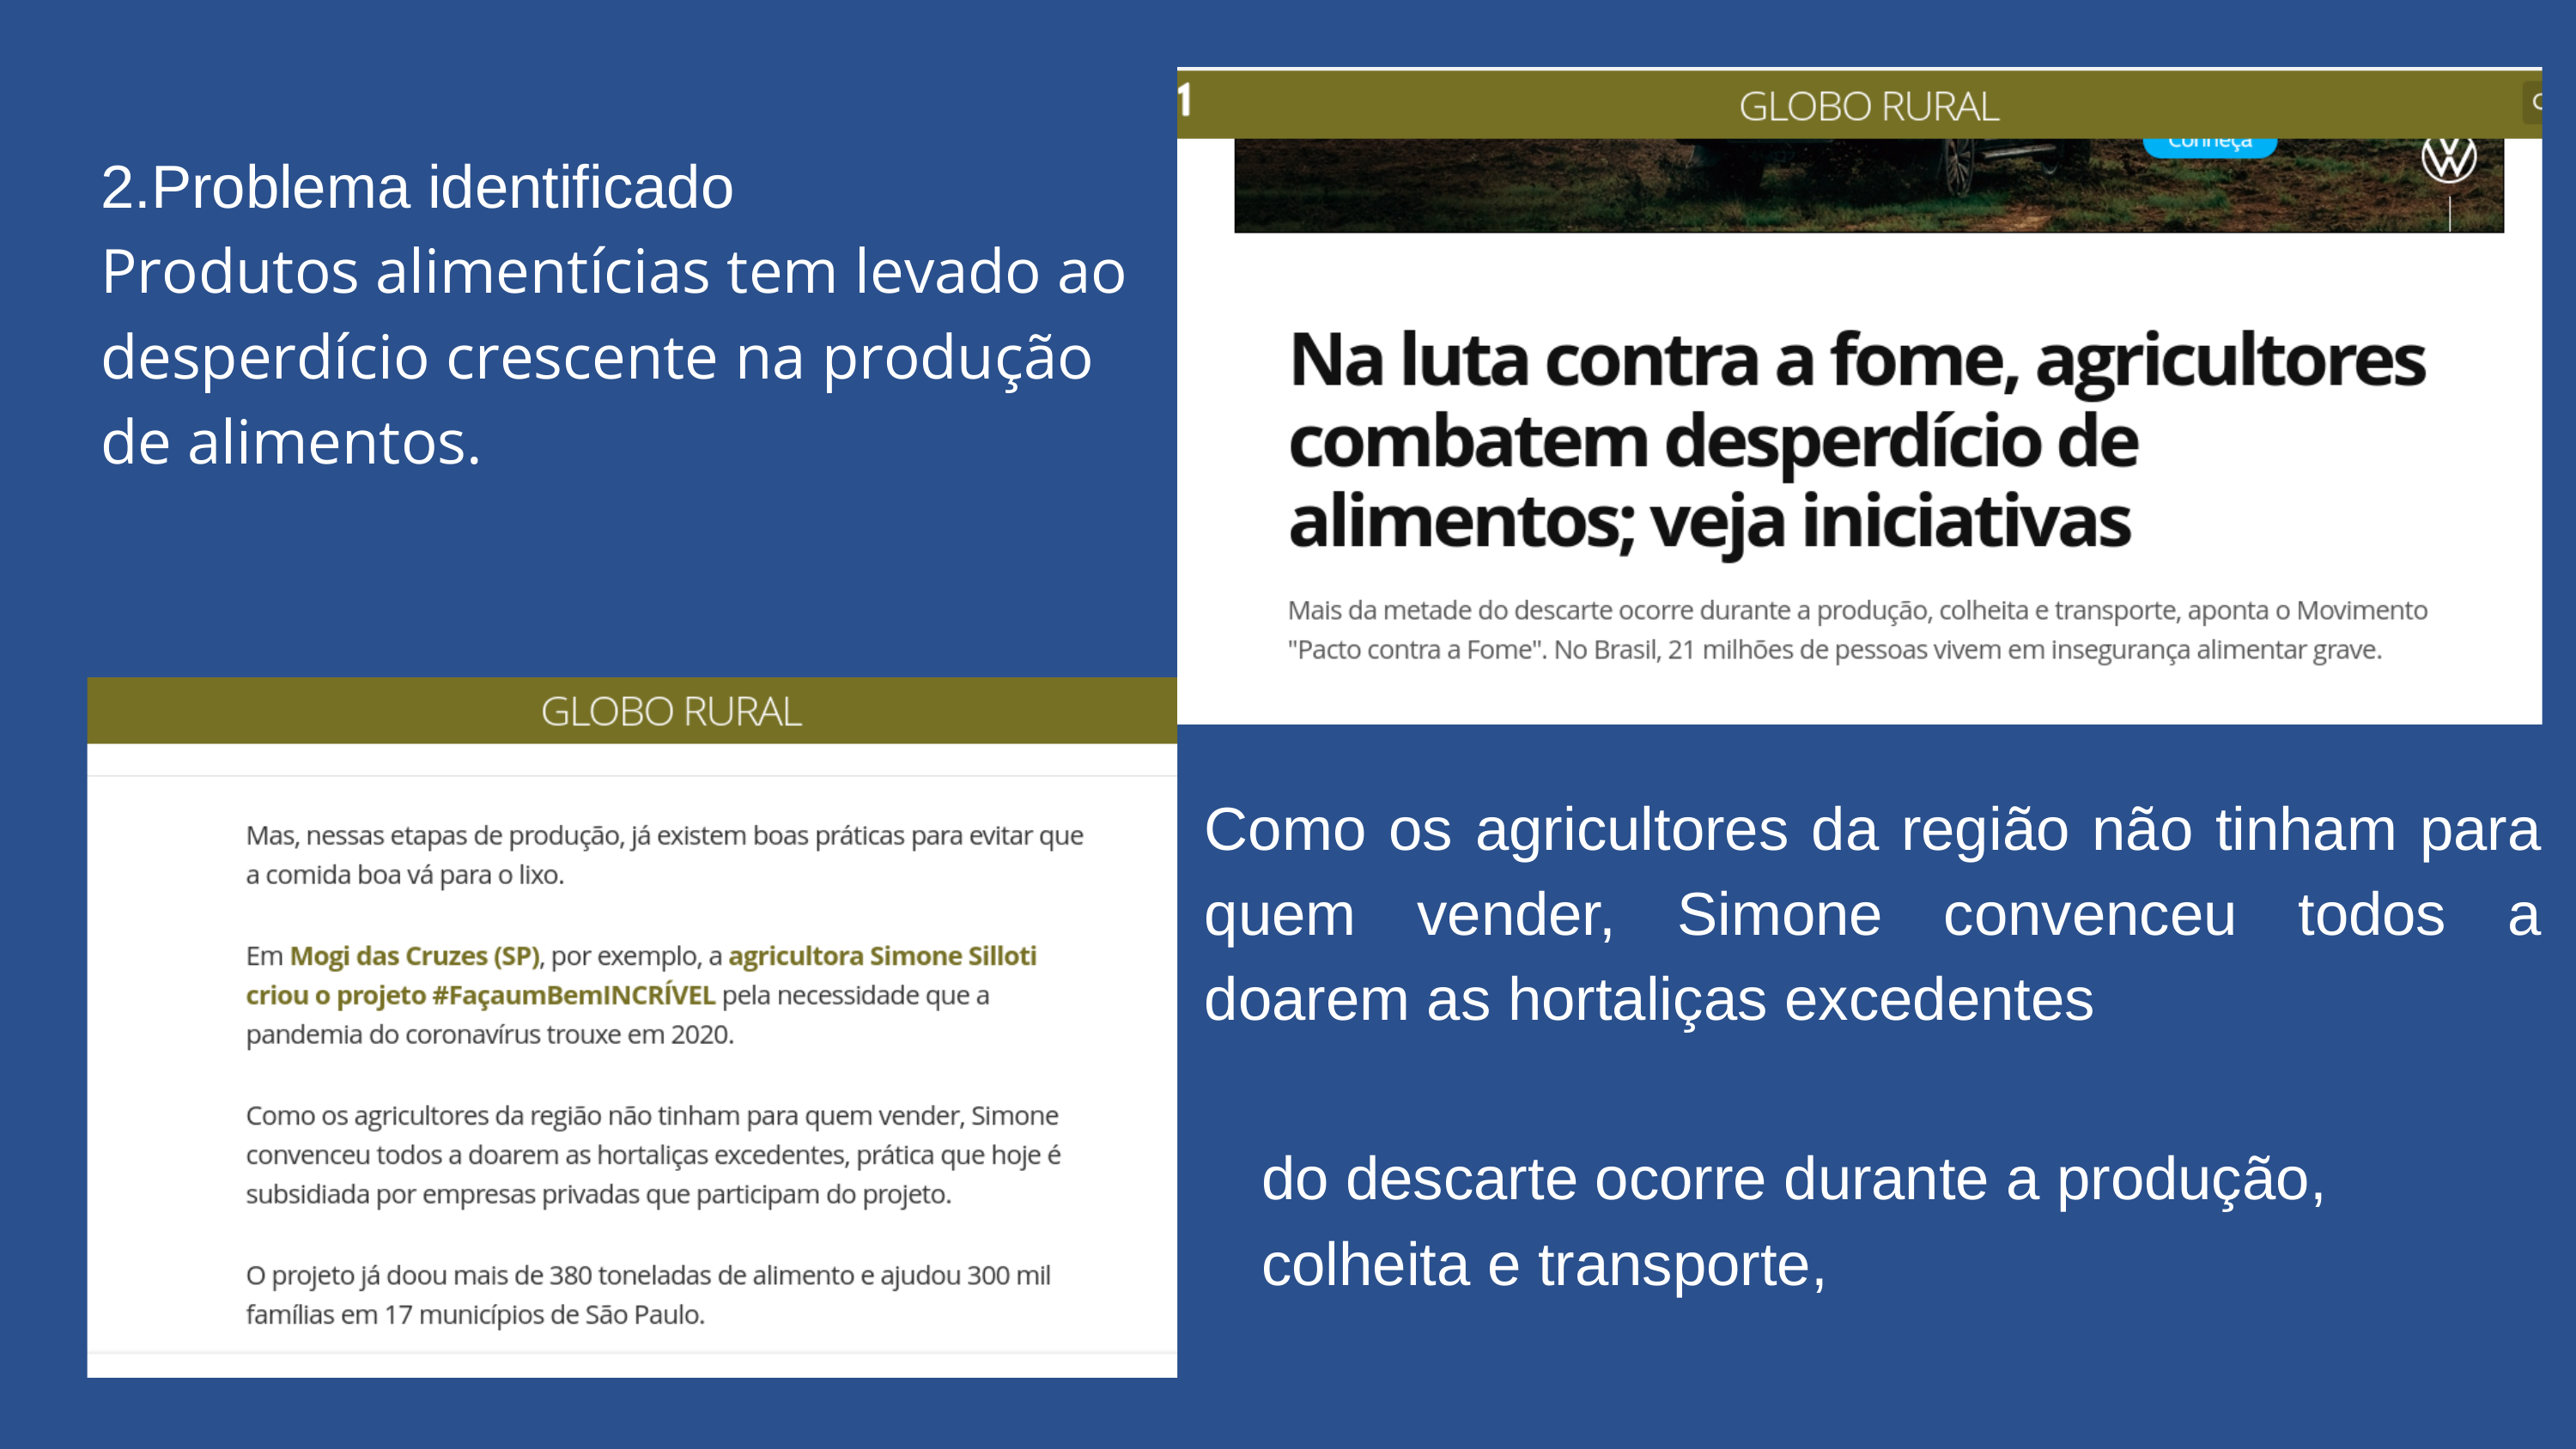

2.Problema identificado
Produtos alimentícias tem levado ao desperdício crescente na produção de alimentos.

Como os agricultores da região não tinham para quem vender, Simone convenceu todos a doarem as hortaliças excedentes
do descarte ocorre durante a produção, colheita e transporte,